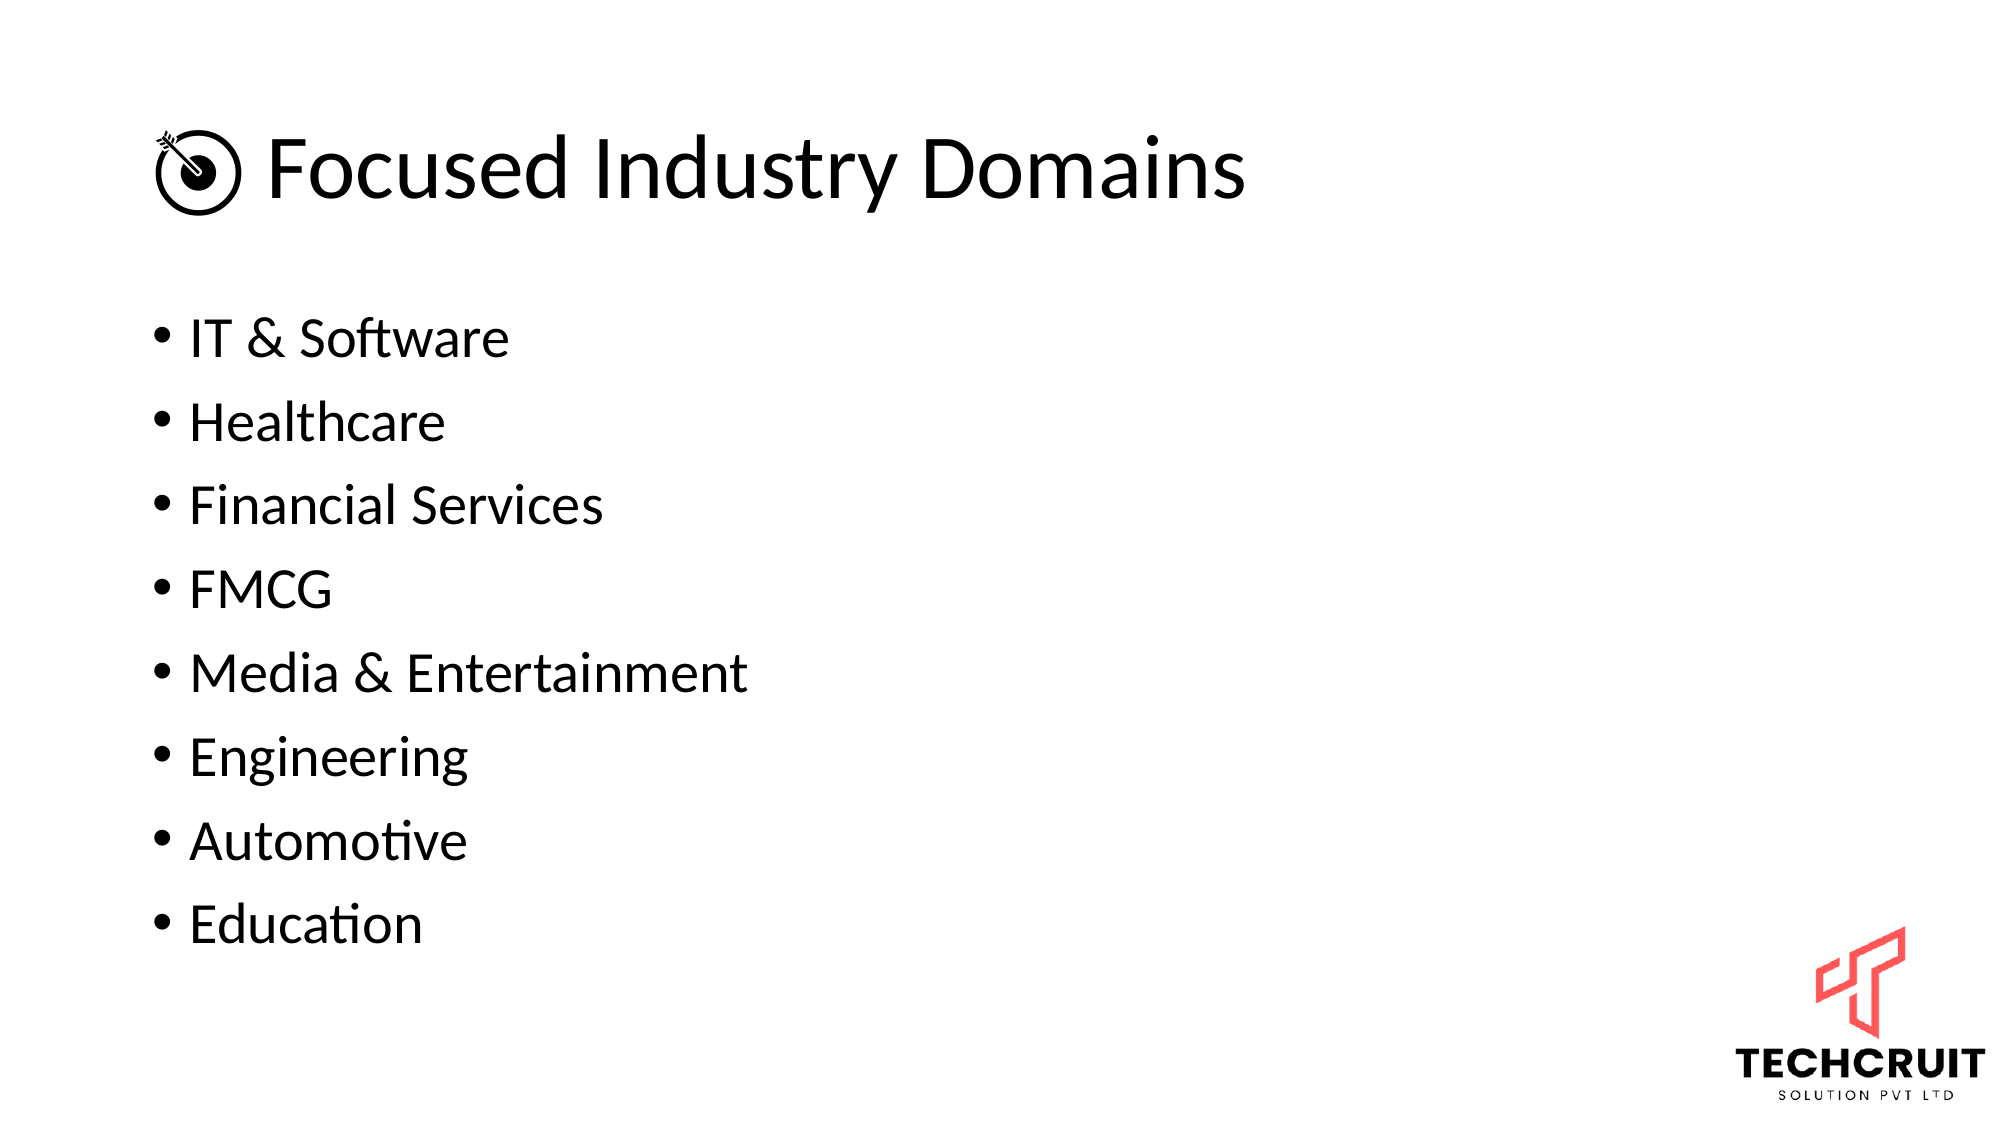

# 🎯 Focused Industry Domains
IT & Software
Healthcare
Financial Services
FMCG
Media & Entertainment
Engineering
Automotive
Education